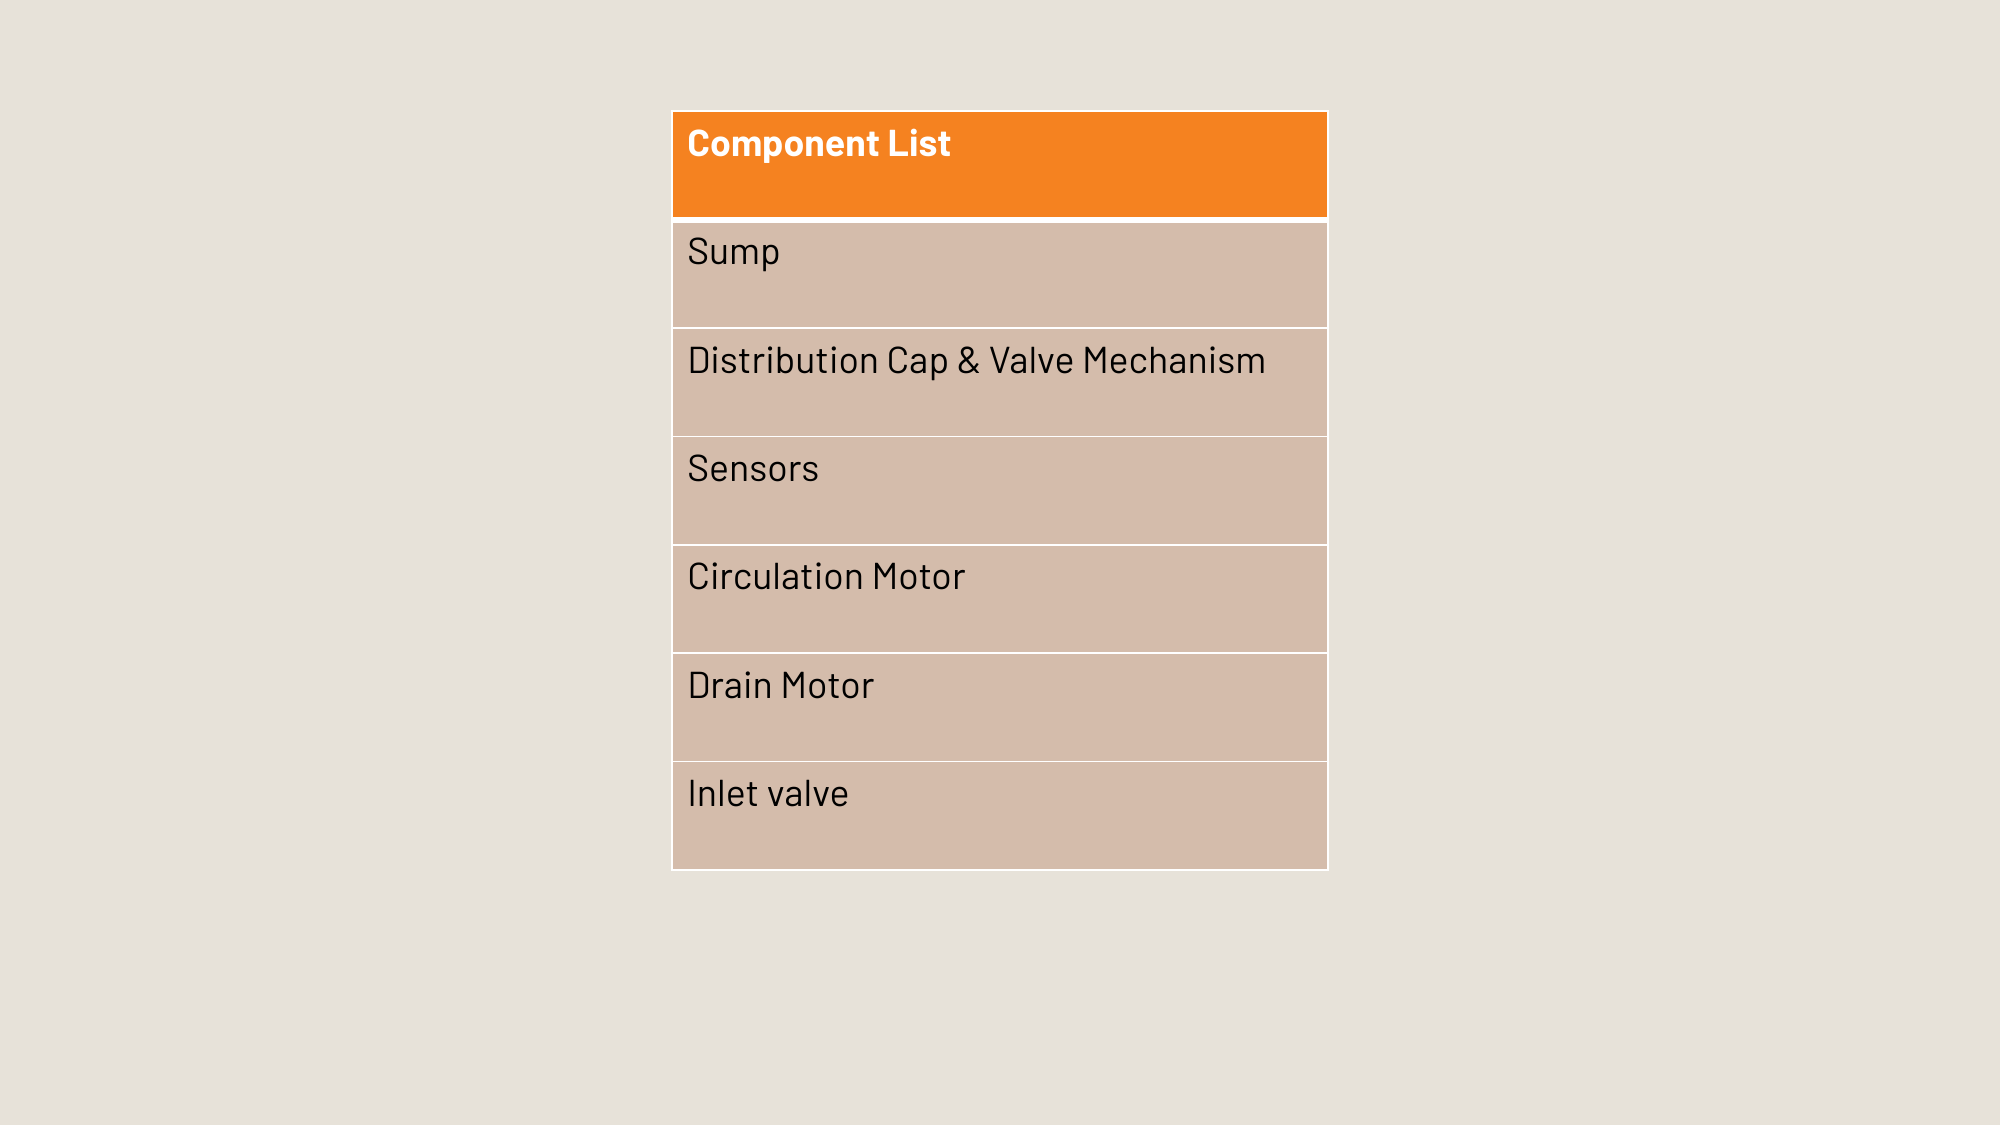

| Component List |
| --- |
| Sump |
| Distribution Cap & Valve Mechanism |
| Sensors |
| Circulation Motor |
| Drain Motor |
| Inlet valve |